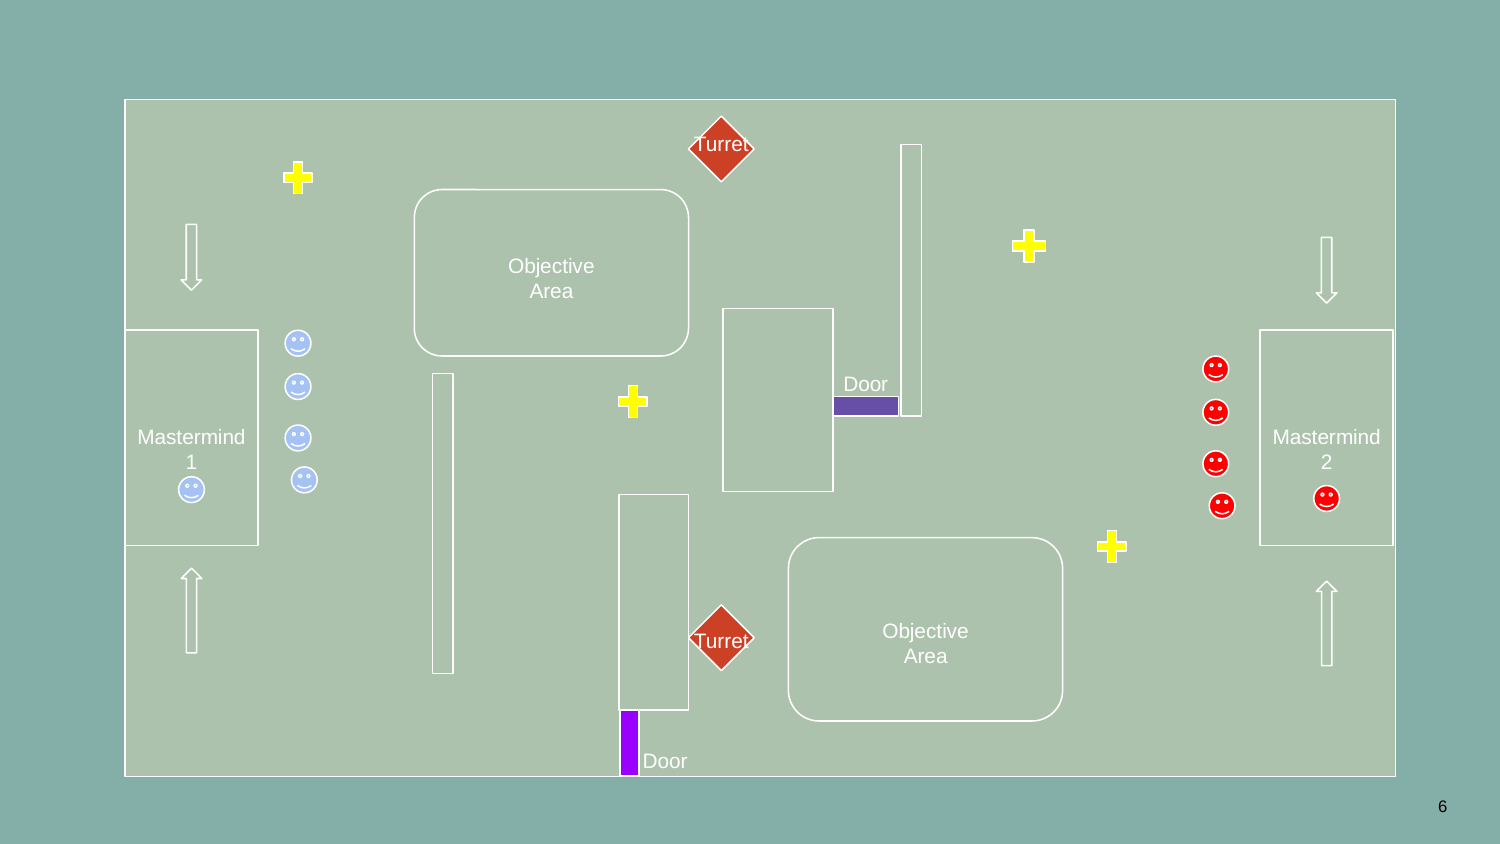

Turret

Objective Area

Door

Mastermind 1
Mastermind 2

Objective Area

Turret
Door